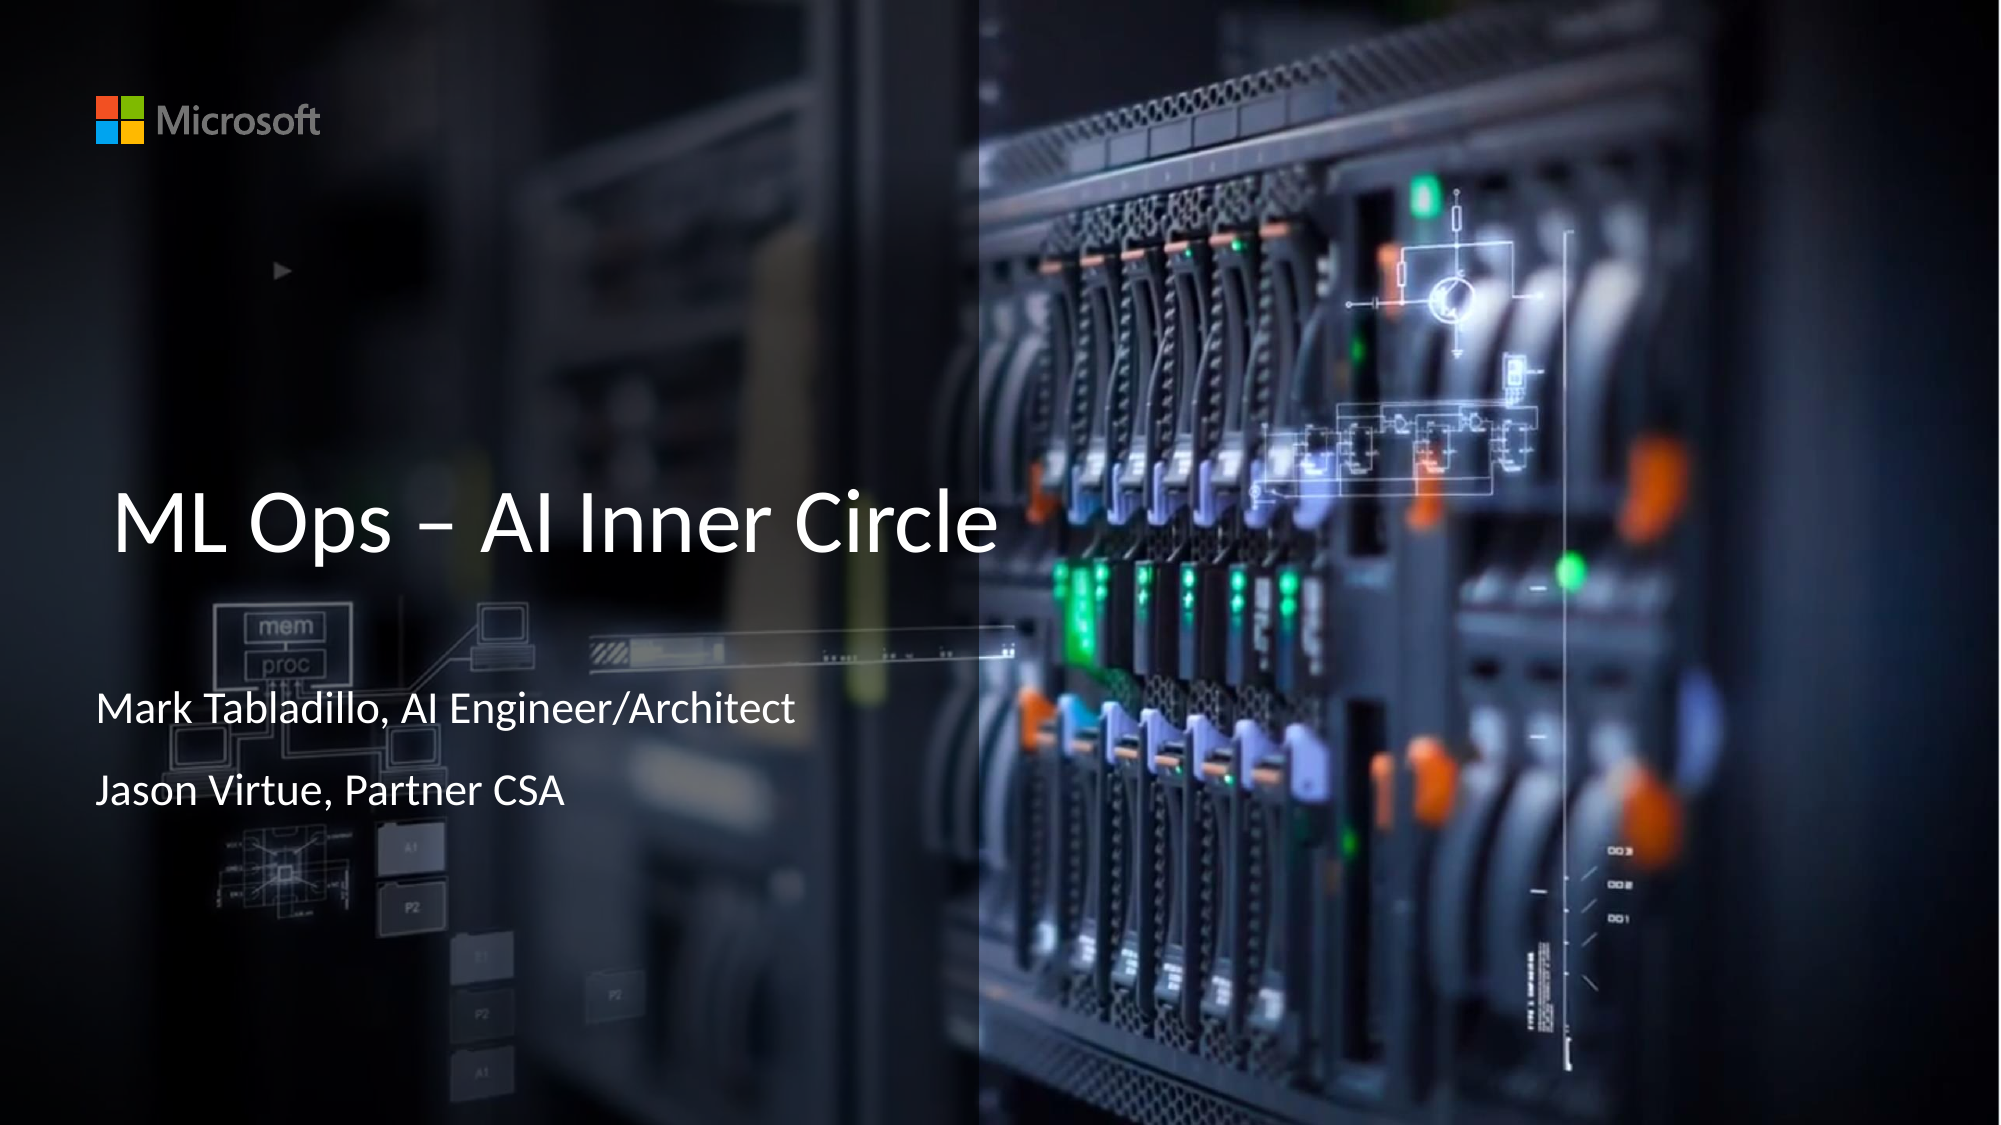

# ML Ops – AI Inner Circle
Mark Tabladillo, AI Engineer/Architect
Jason Virtue, Partner CSA